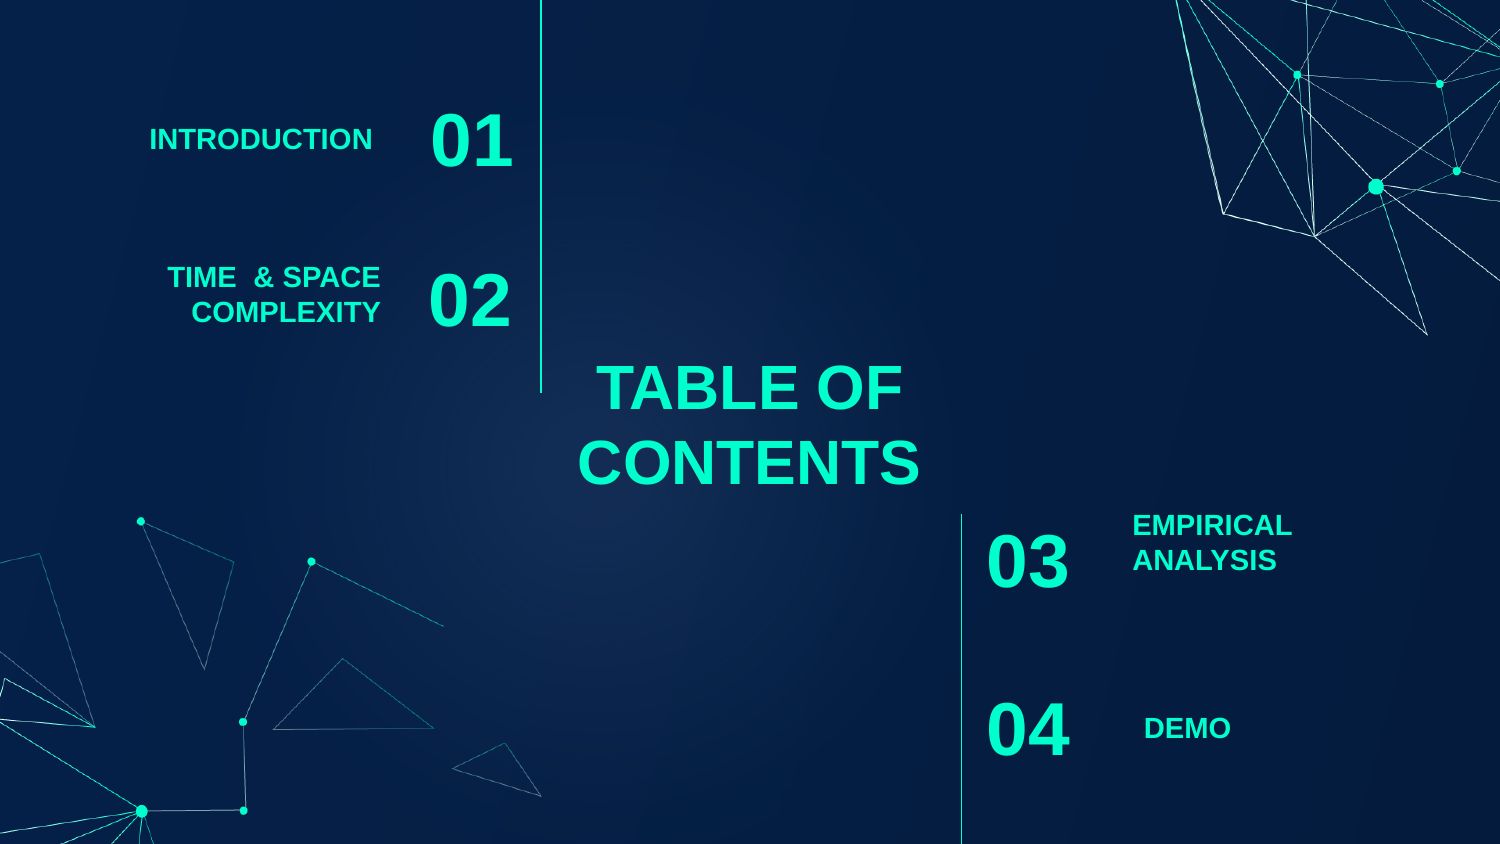

01
INTRODUCTION
TIME  & SPACE COMPLEXITY
02
# TABLE OF CONTENTS
03
EMPIRICAL ANALYSIS
04
DEMO